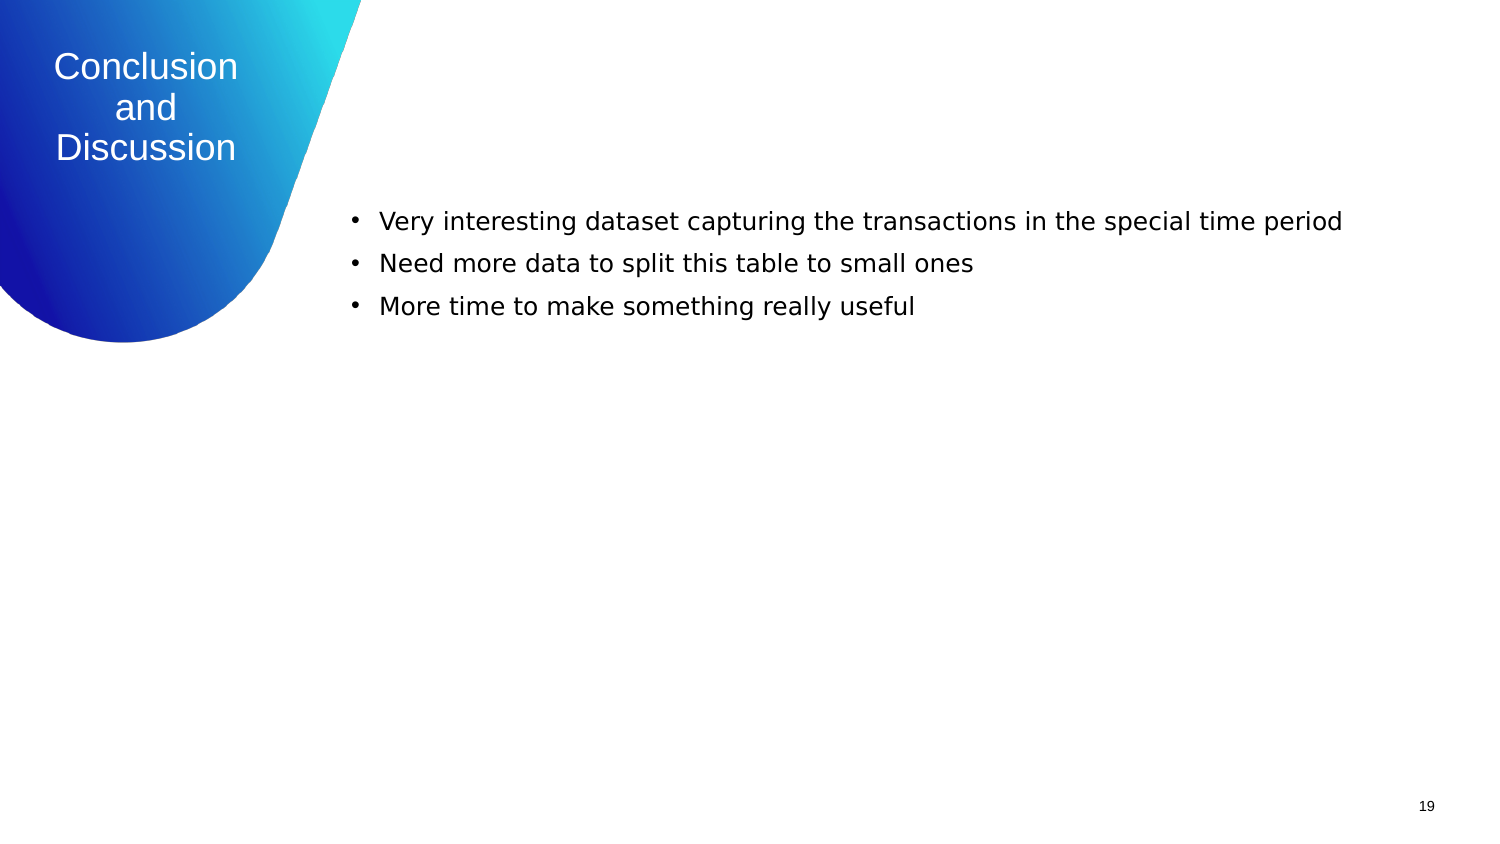

# Conclusion and Discussion
Very interesting dataset capturing the transactions in the special time period
Need more data to split this table to small ones
More time to make something really useful

19
19